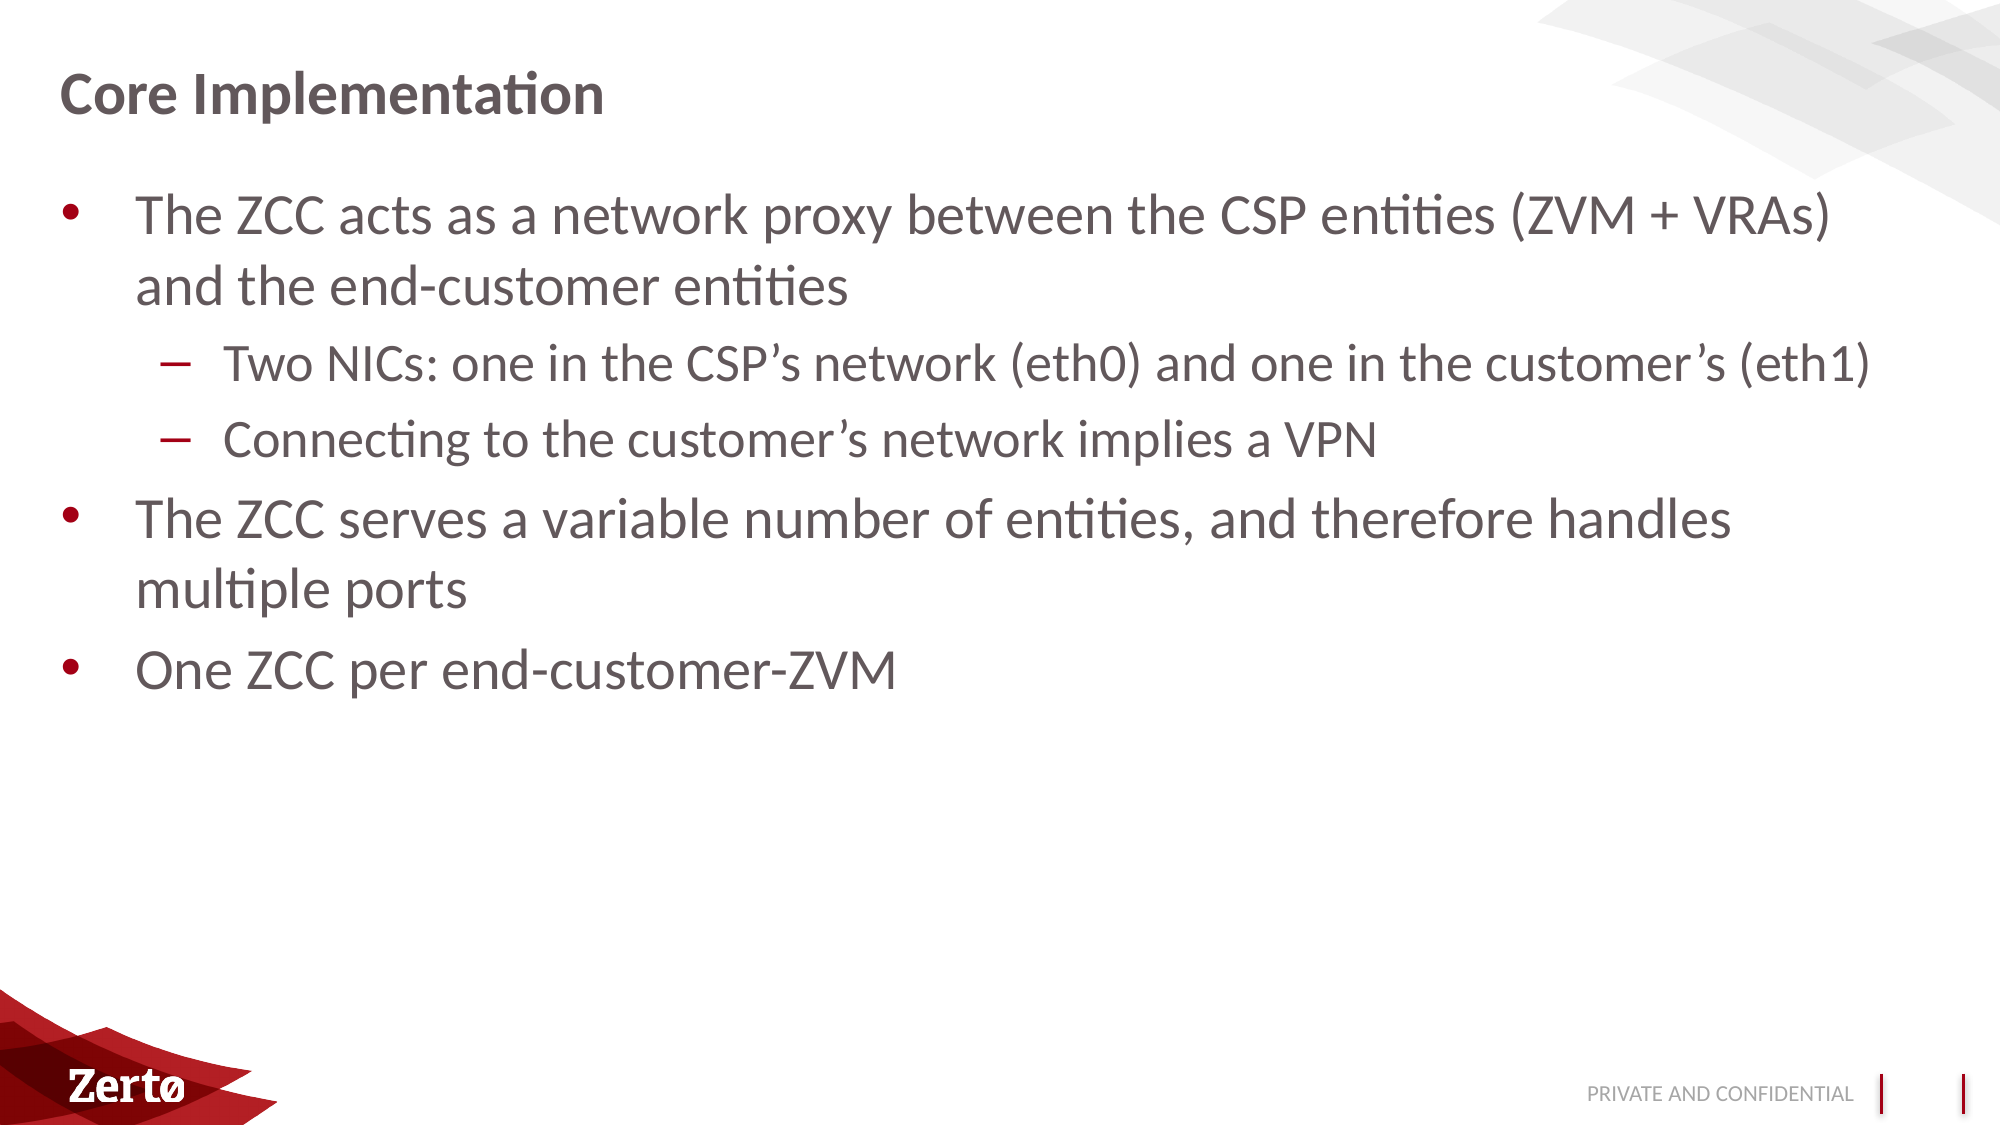

# Core Implementation
The ZCC acts as a network proxy between the CSP entities (ZVM + VRAs) and the end-customer entities
Two NICs: one in the CSP’s network (eth0) and one in the customer’s (eth1)
Connecting to the customer’s network implies a VPN
The ZCC serves a variable number of entities, and therefore handles multiple ports
One ZCC per end-customer-ZVM